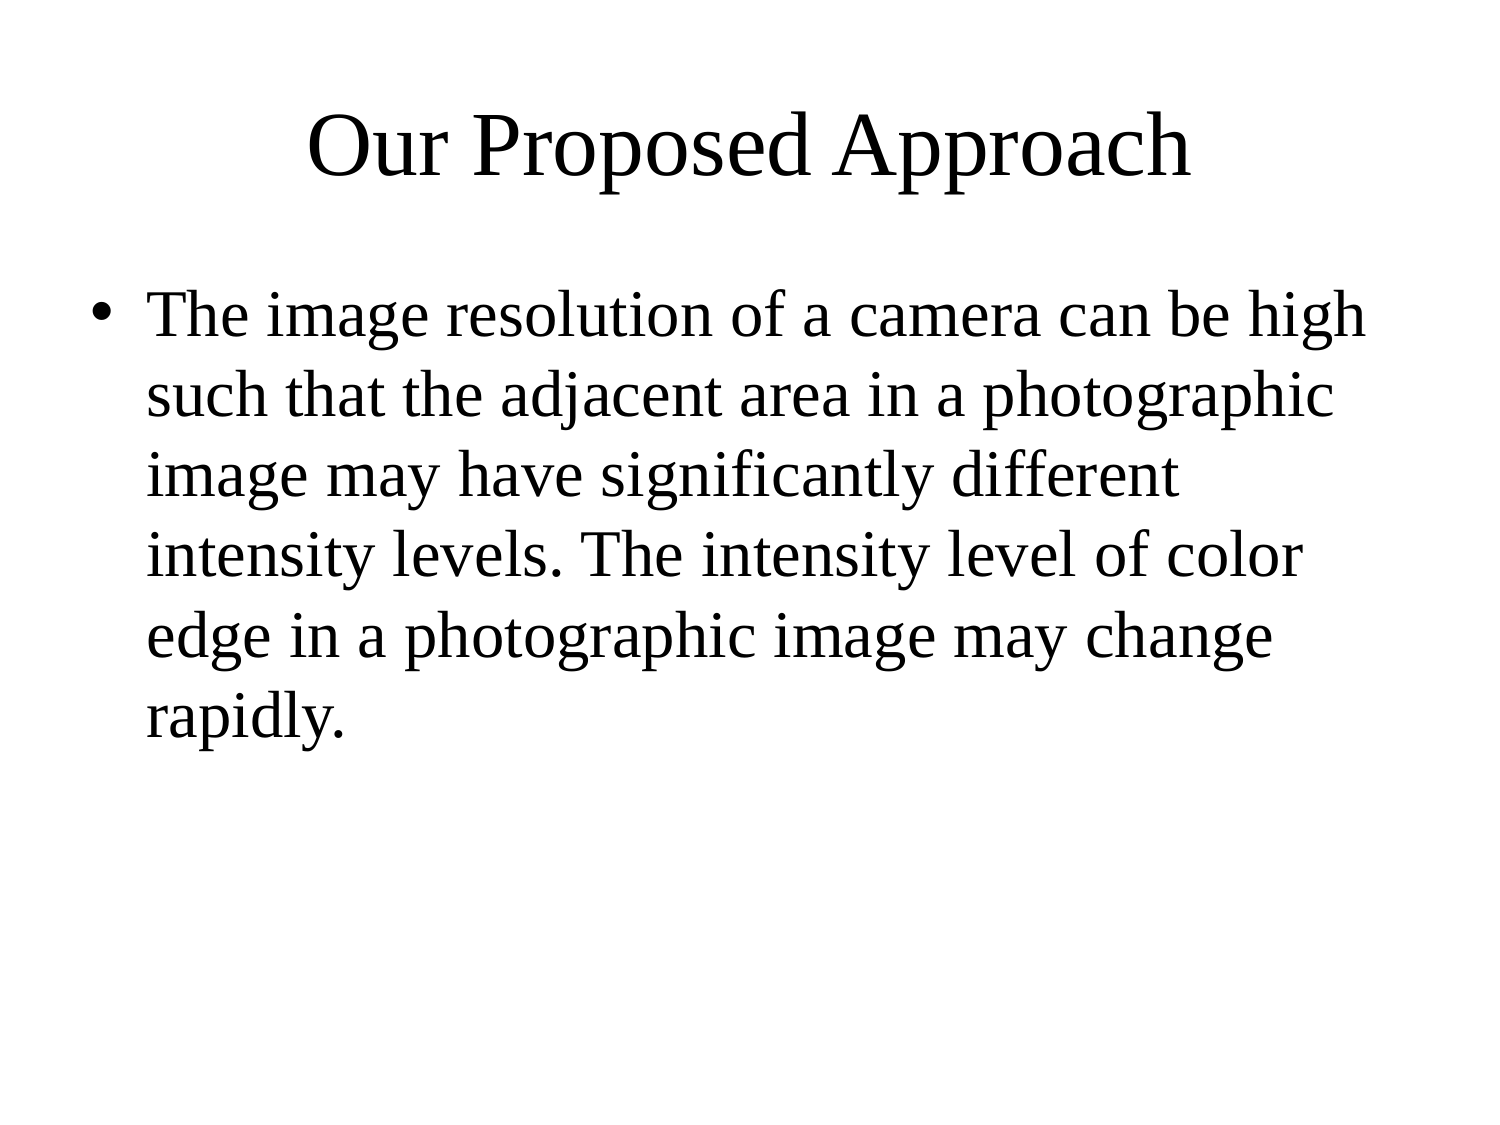

# Our Proposed Approach
The image resolution of a camera can be high such that the adjacent area in a photographic image may have significantly different intensity levels. The intensity level of color edge in a photographic image may change rapidly.